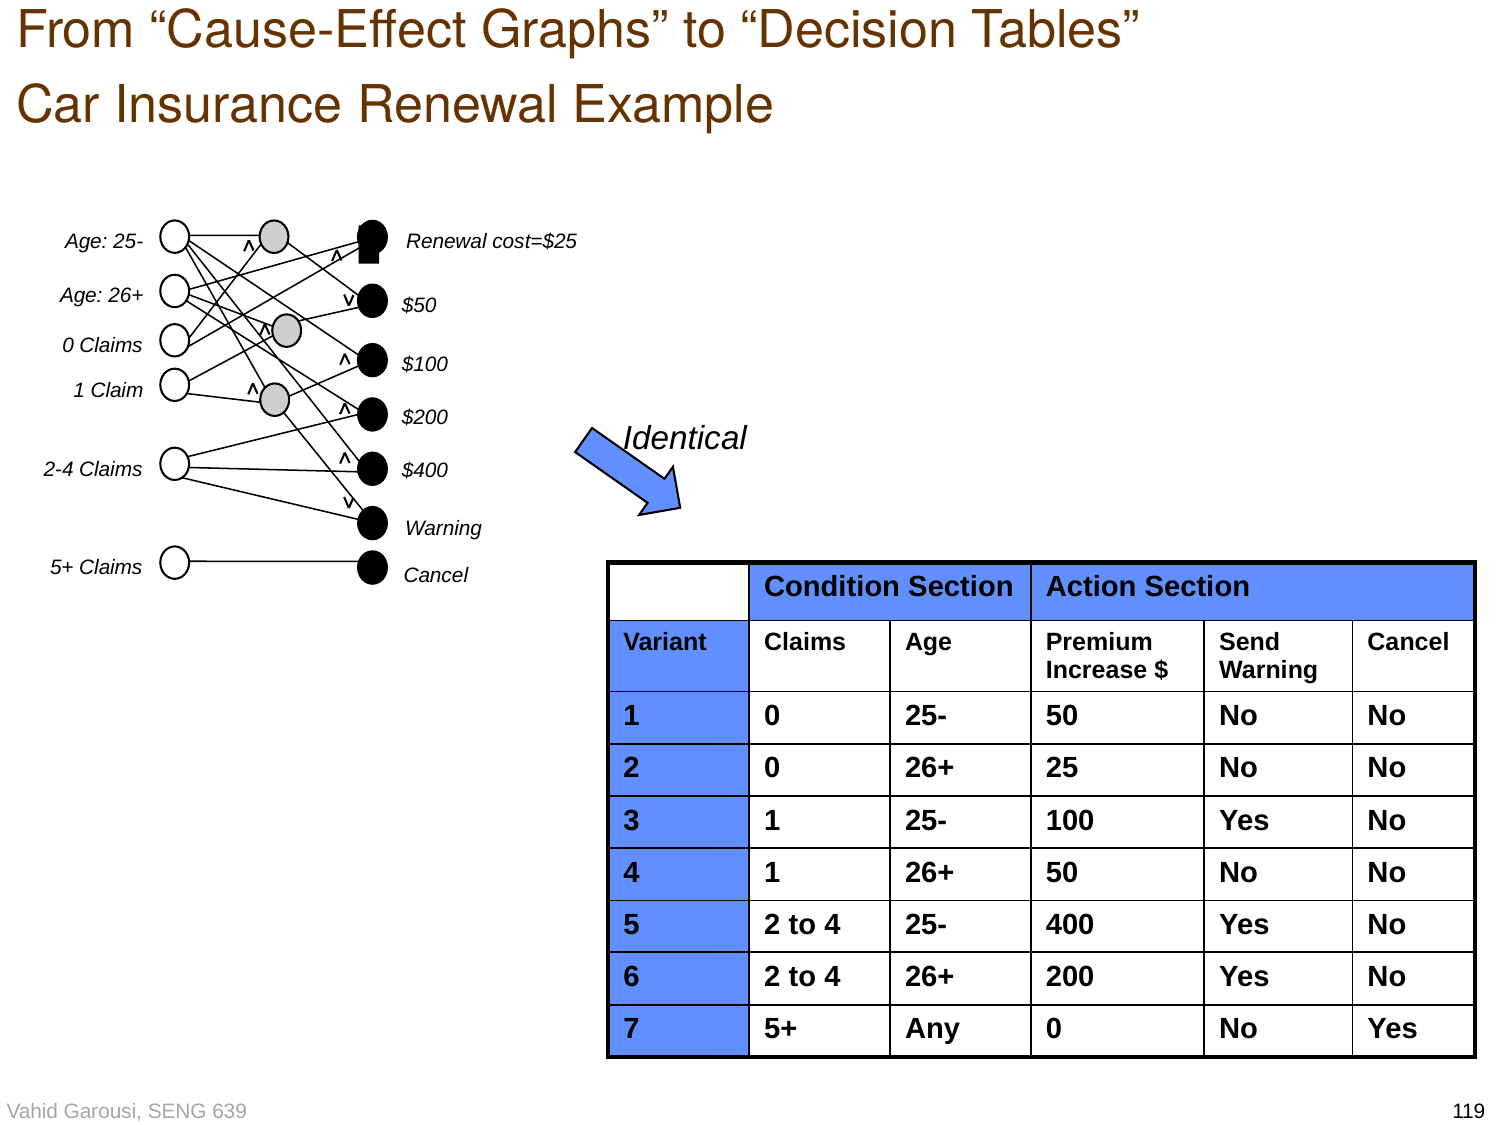

# From “Cause-Effect Graphs” to “Decision Tables” Car Insurance Renewal Example
Renewal cost=$25
Age: 25-

Age: 26+

$50

0 Claims

$100

1 Claim

$200

2-4 Claims
$400

Warning
5+ Claims

Cancel

Identical

|  | Condition Section |  | Action Section |  |  |
| --- | --- | --- | --- | --- | --- |
| Variant | Claims | Age | Premium Increase $ | Send Warning | Cancel |
| 1 | 0 | 25- | 50 | No | No |
| 2 | 0 | 26+ | 25 | No | No |
| 3 | 1 | 25- | 100 | Yes | No |
| 4 | 1 | 26+ | 50 | No | No |
| 5 | 2 to 4 | 25- | 400 | Yes | No |
| 6 | 2 to 4 | 26+ | 200 | Yes | No |
| 7 | 5+ | Any | 0 | No | Yes |